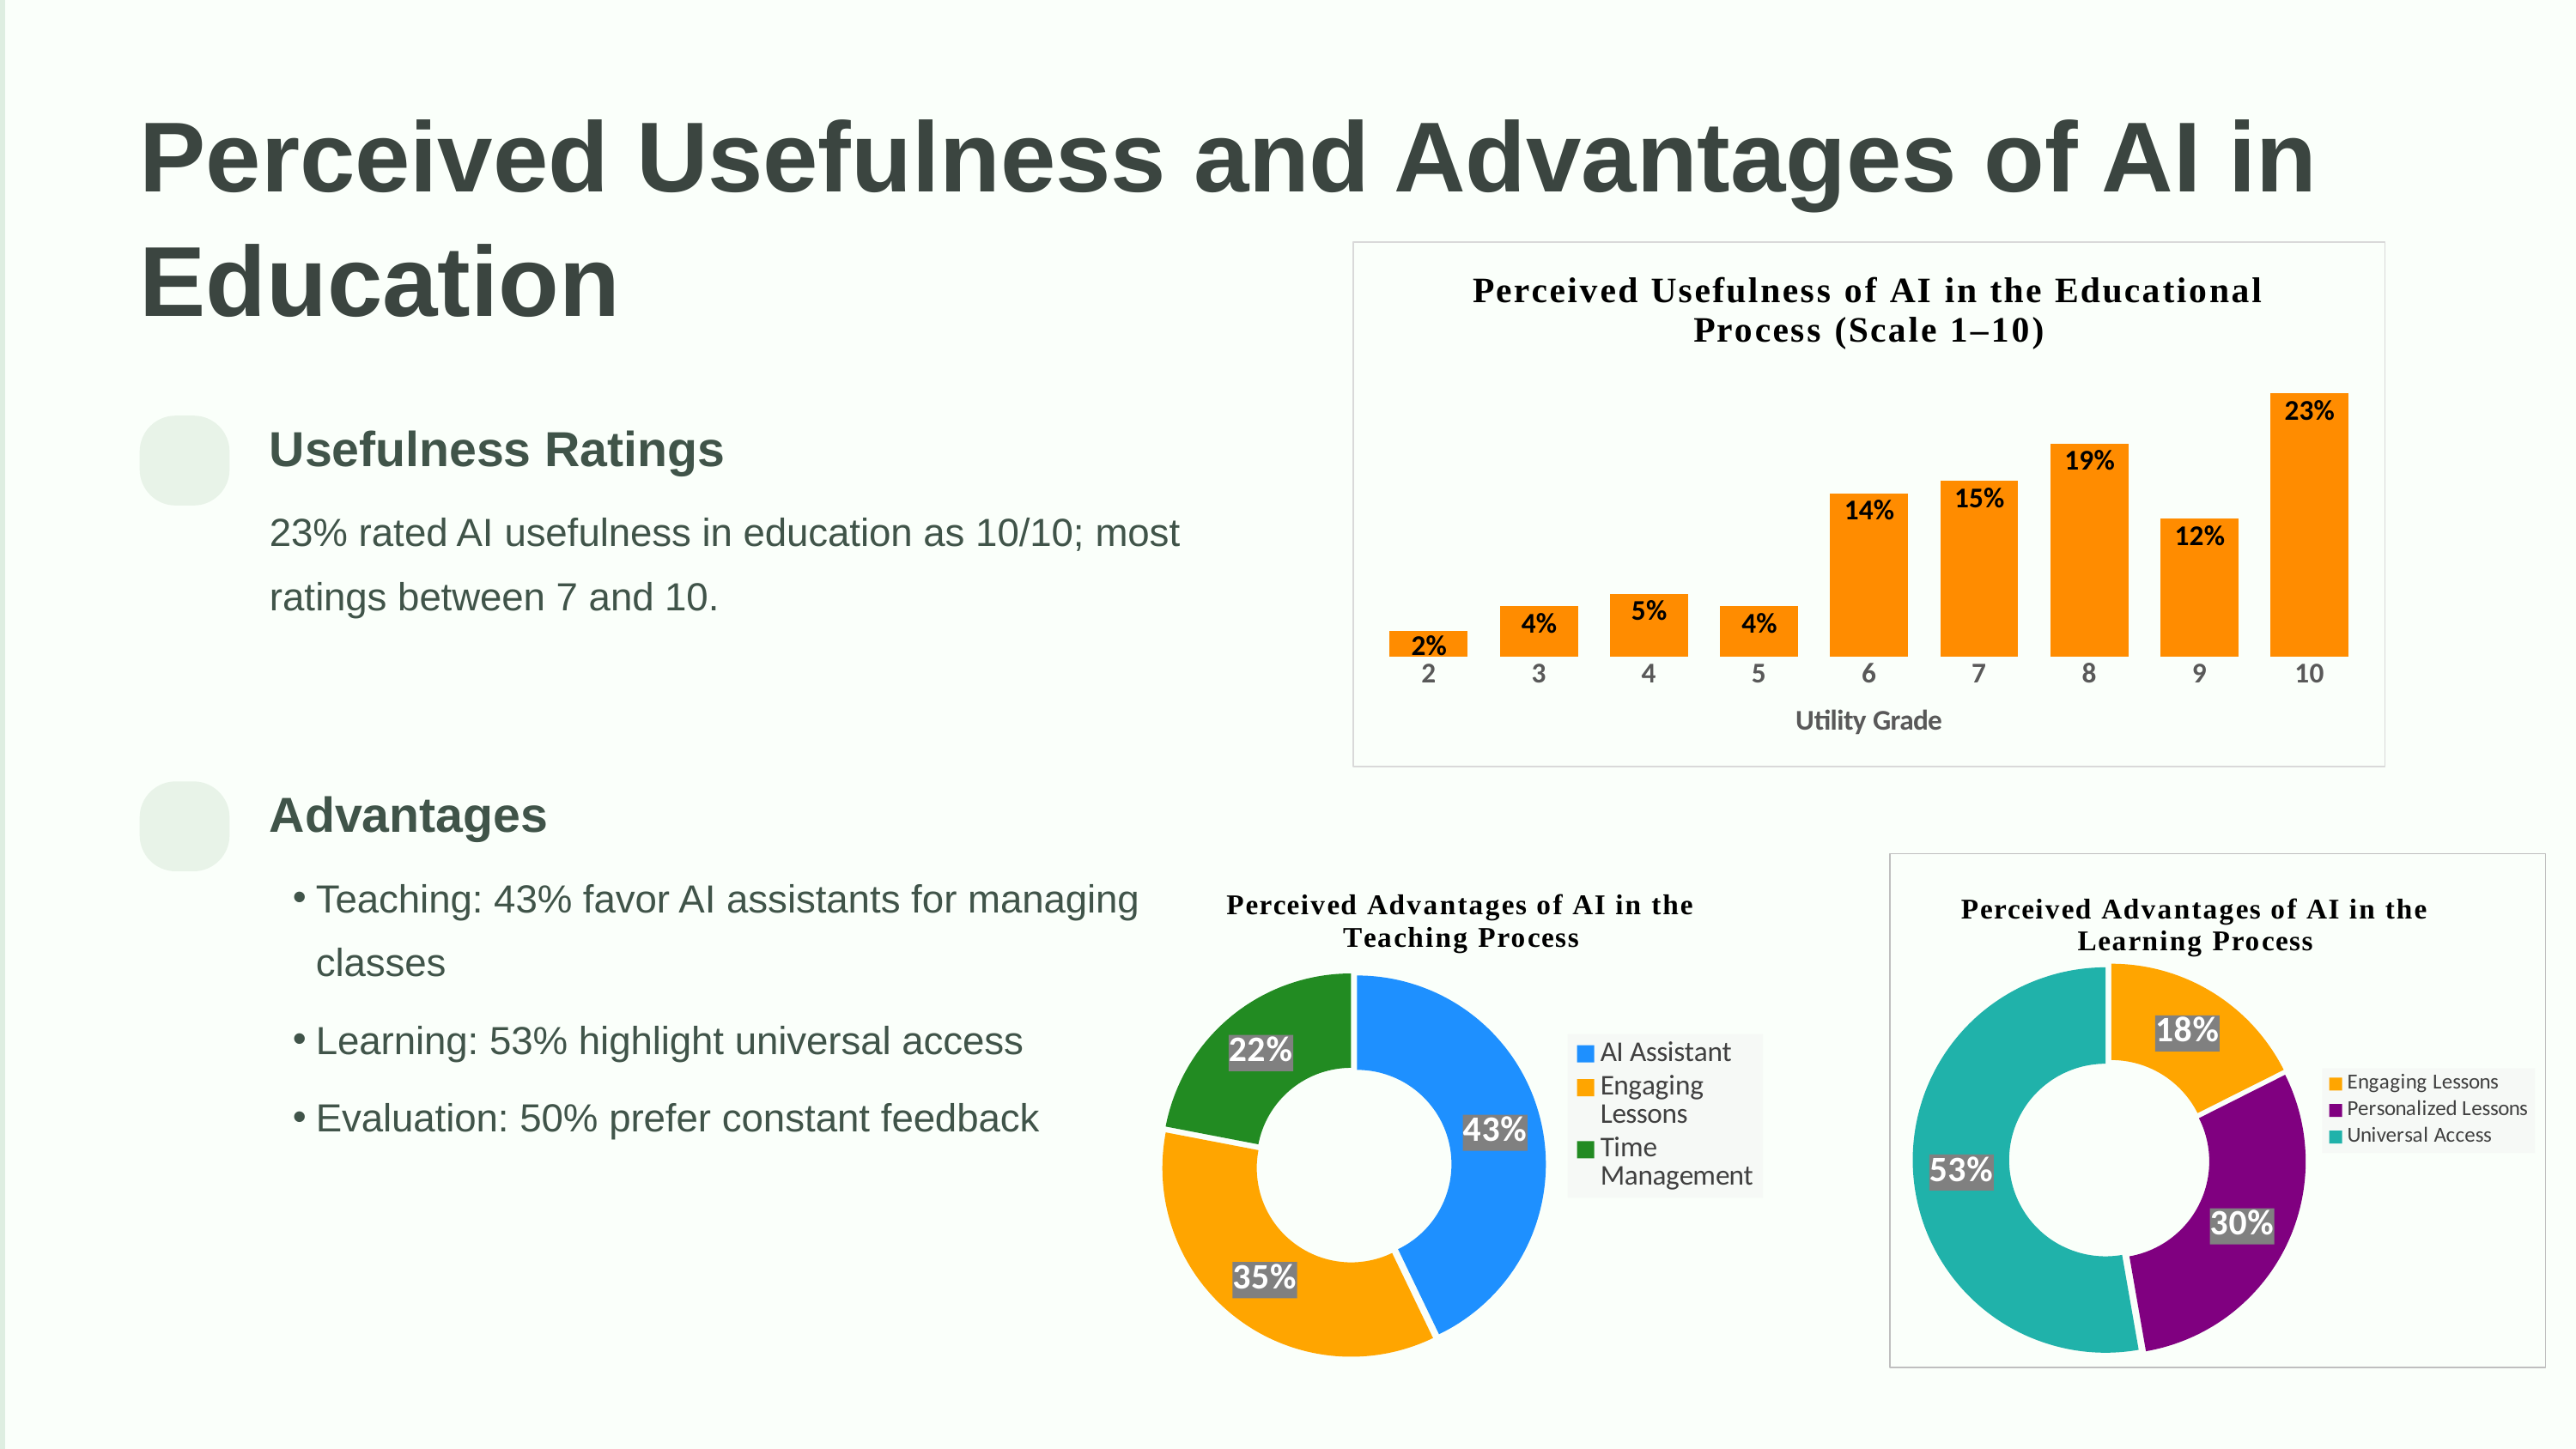

Perceived Usefulness and Advantages of AI in Education

### Chart: Perceived Usefulness of AI in the Educational Process (Scale 1–10)

| Category | Count of Utility grade |
|---|---|
| 2 | 0.02197802197802198 |
| 3 | 0.04395604395604396 |
| 4 | 0.054945054945054944 |
| 5 | 0.04395604395604396 |
| 6 | 0.14285714285714285 |
| 7 | 0.15384615384615385 |
| 8 | 0.18681318681318682 |
| 9 | 0.12087912087912088 |
| 10 | 0.23076923076923078 |

Usefulness Ratings

23% rated AI usefulness in education as 10/10; most ratings between 7 and 10.

Advantages

### Chart: Perceived Advantages of AI in the Learning Process

| Category | Advantage learning |
|---|---|
| Engaging Lessons | 0.17582417582417584 |
| Personalized Lessons | 0.2967032967032967 |
| Universal Access | 0.5274725274725275 |

### Chart: Perceived Advantages of AI in the Teaching Process

| Category | Advantage teaching |
|---|---|
| AI Assistant | 0.42857142857142855 |
| Engaging Lessons | 0.3516483516483517 |
| Time Management | 0.21978021978021978 |
Teaching: 43% favor AI assistants for managing classes

Learning: 53% highlight universal access

Evaluation: 50% prefer constant feedback